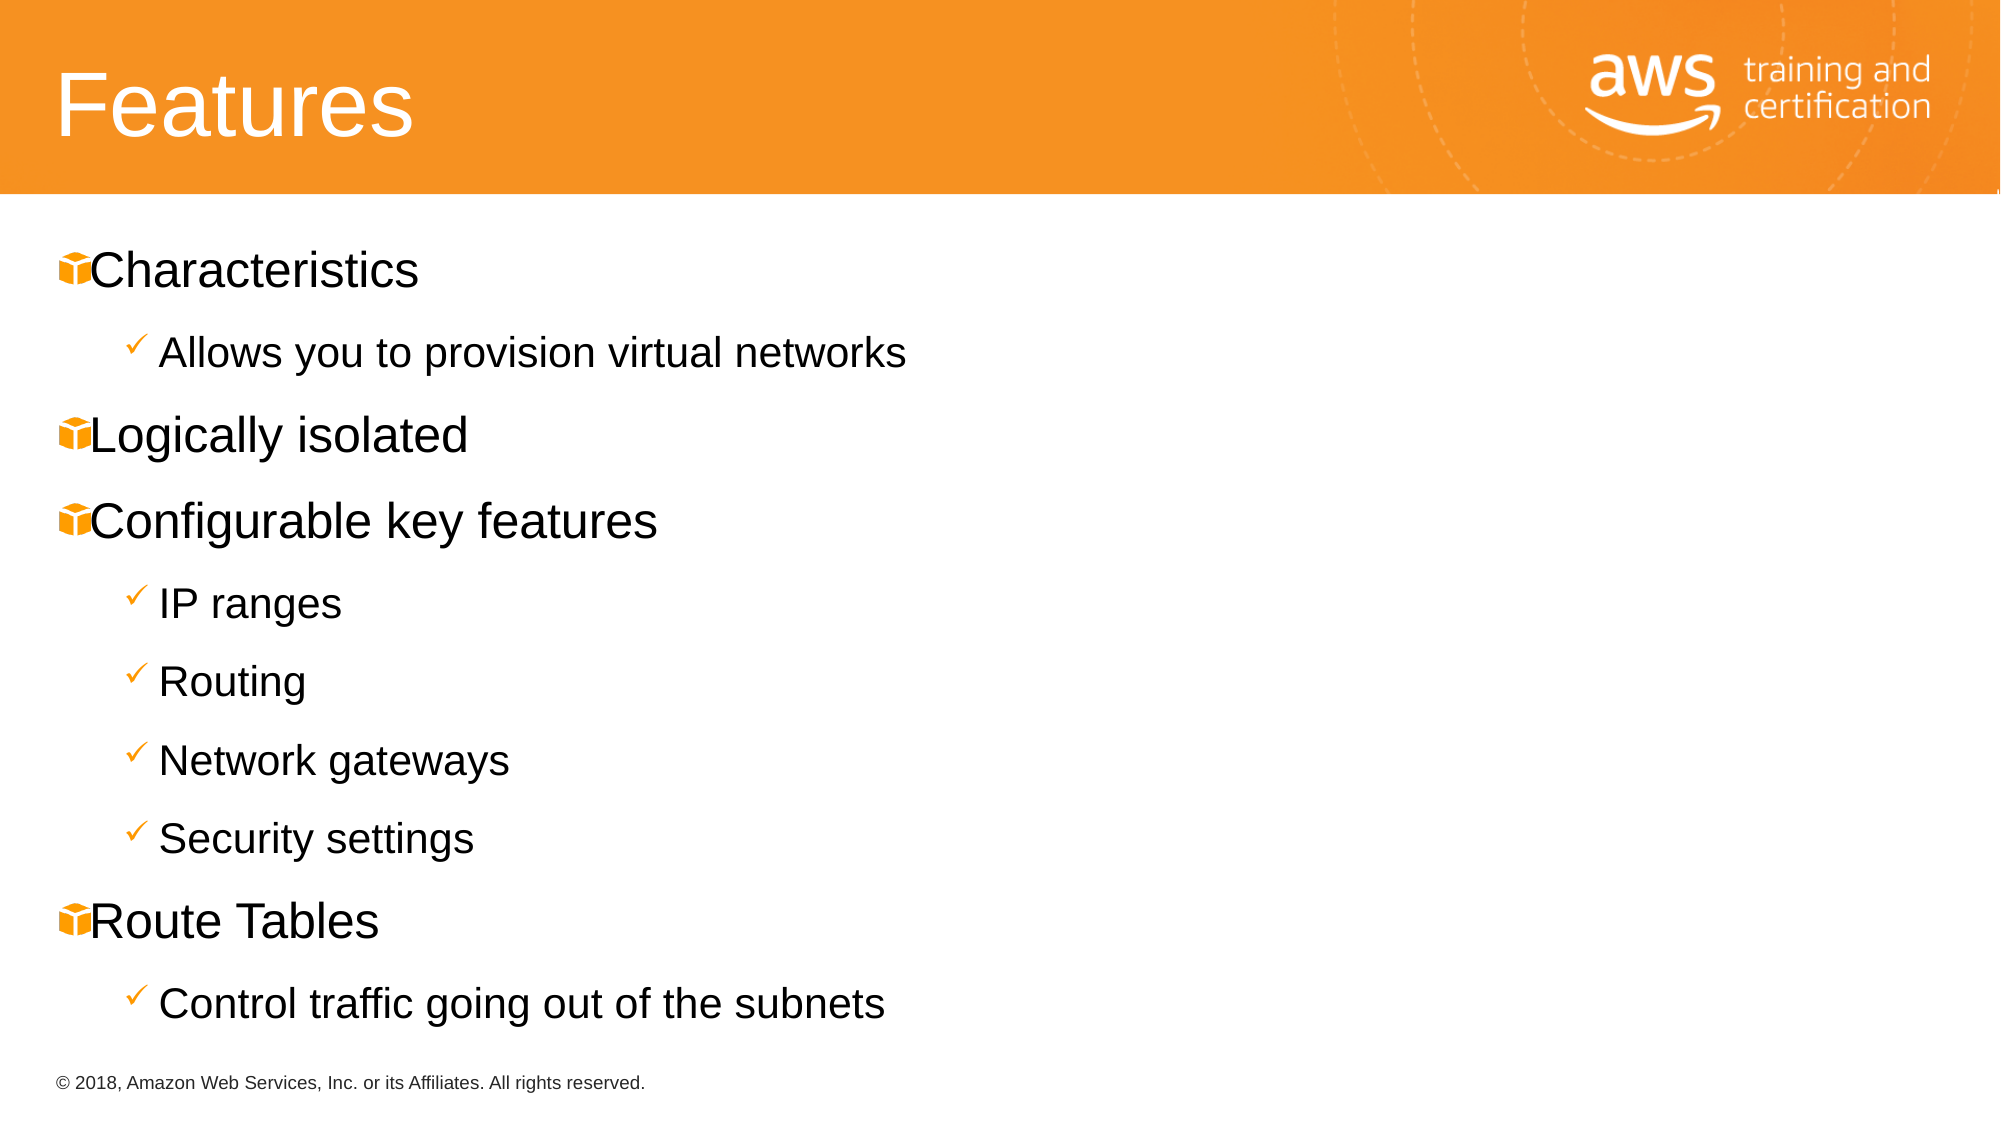

# Features

Characteristics
Allows you to provision virtual networks
Logically isolated
Configurable key features
IP ranges
Routing
Network gateways
Security settings
Route Tables
Control traffic going out of the subnets